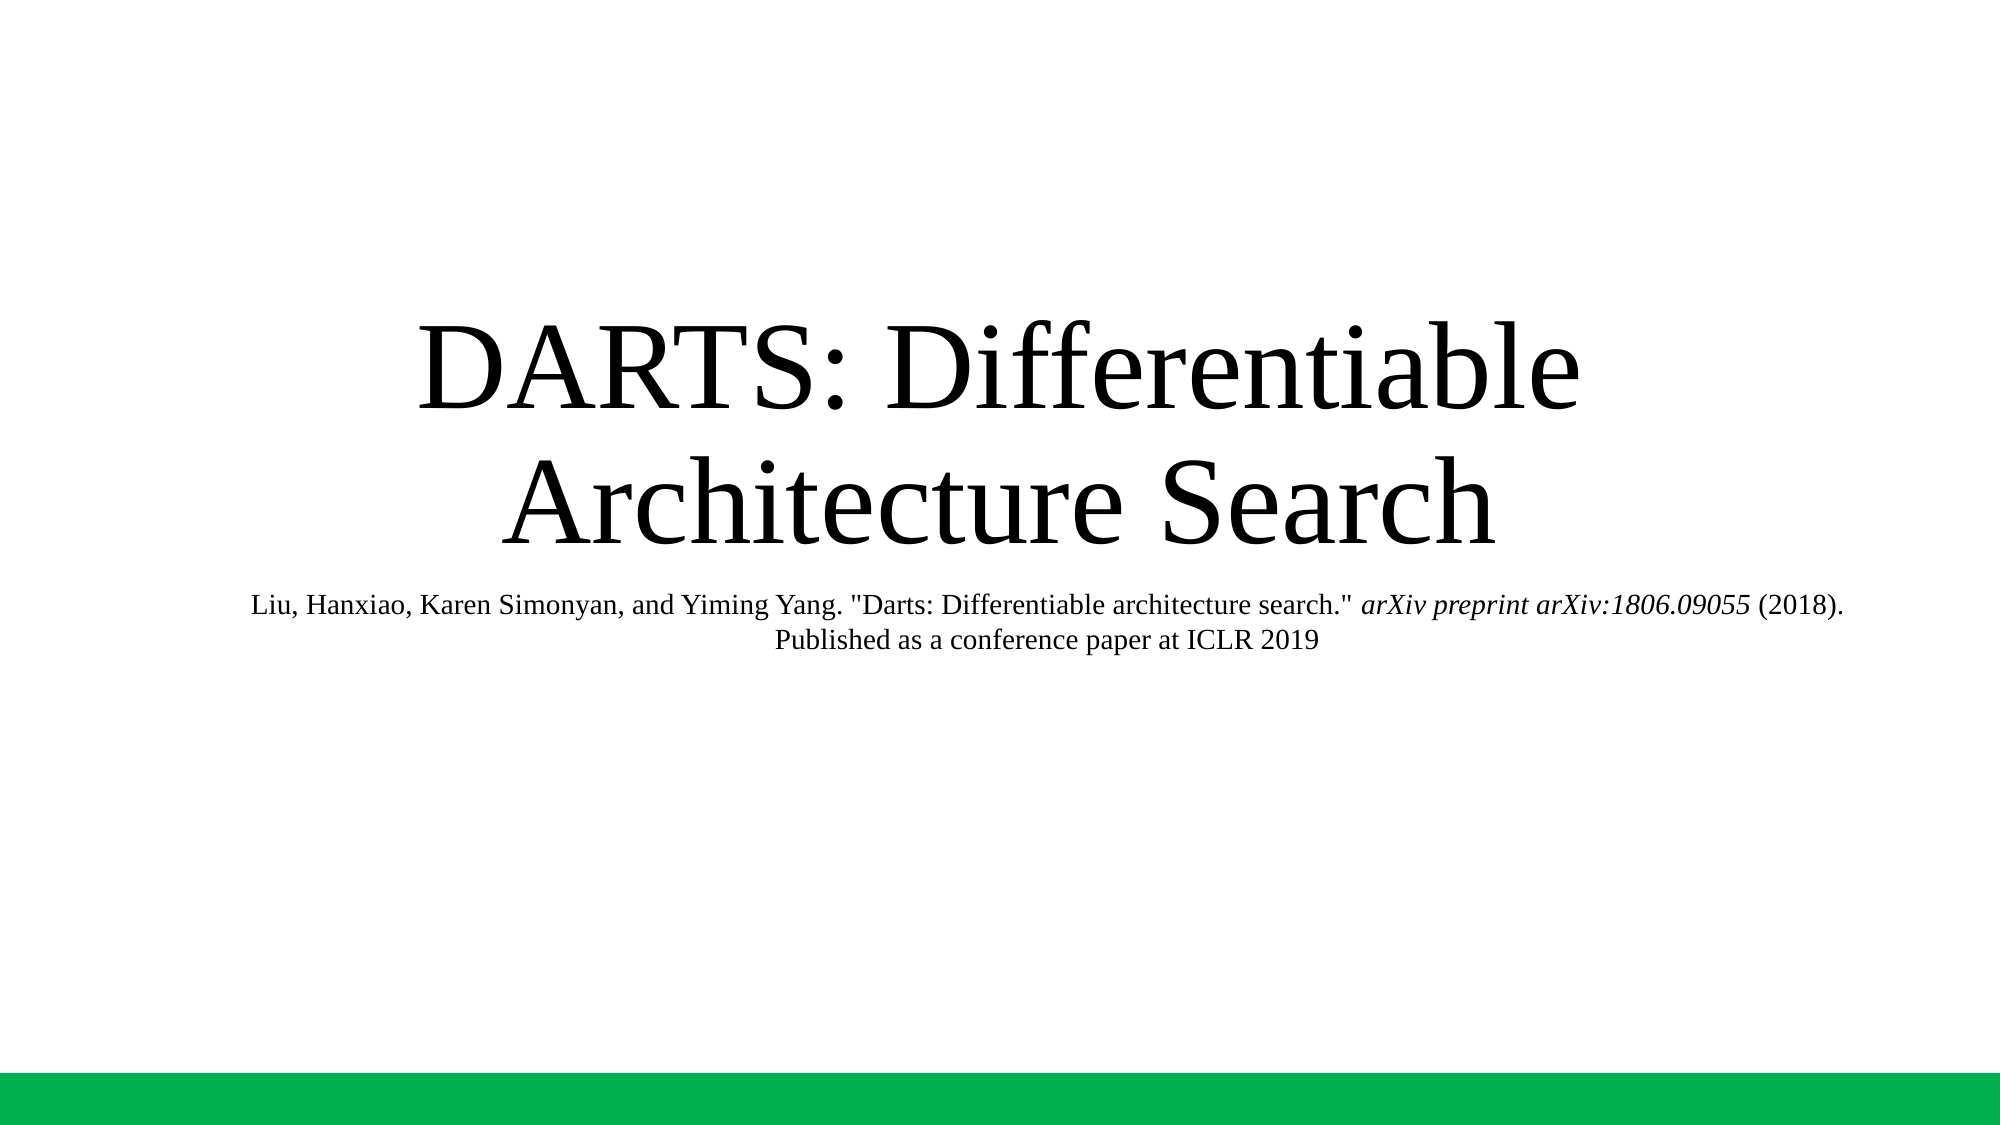

# DARTS: Differentiable Architecture Search
Liu, Hanxiao, Karen Simonyan, and Yiming Yang. "Darts: Differentiable architecture search." arXiv preprint arXiv:1806.09055 (2018).
Published as a conference paper at ICLR 2019